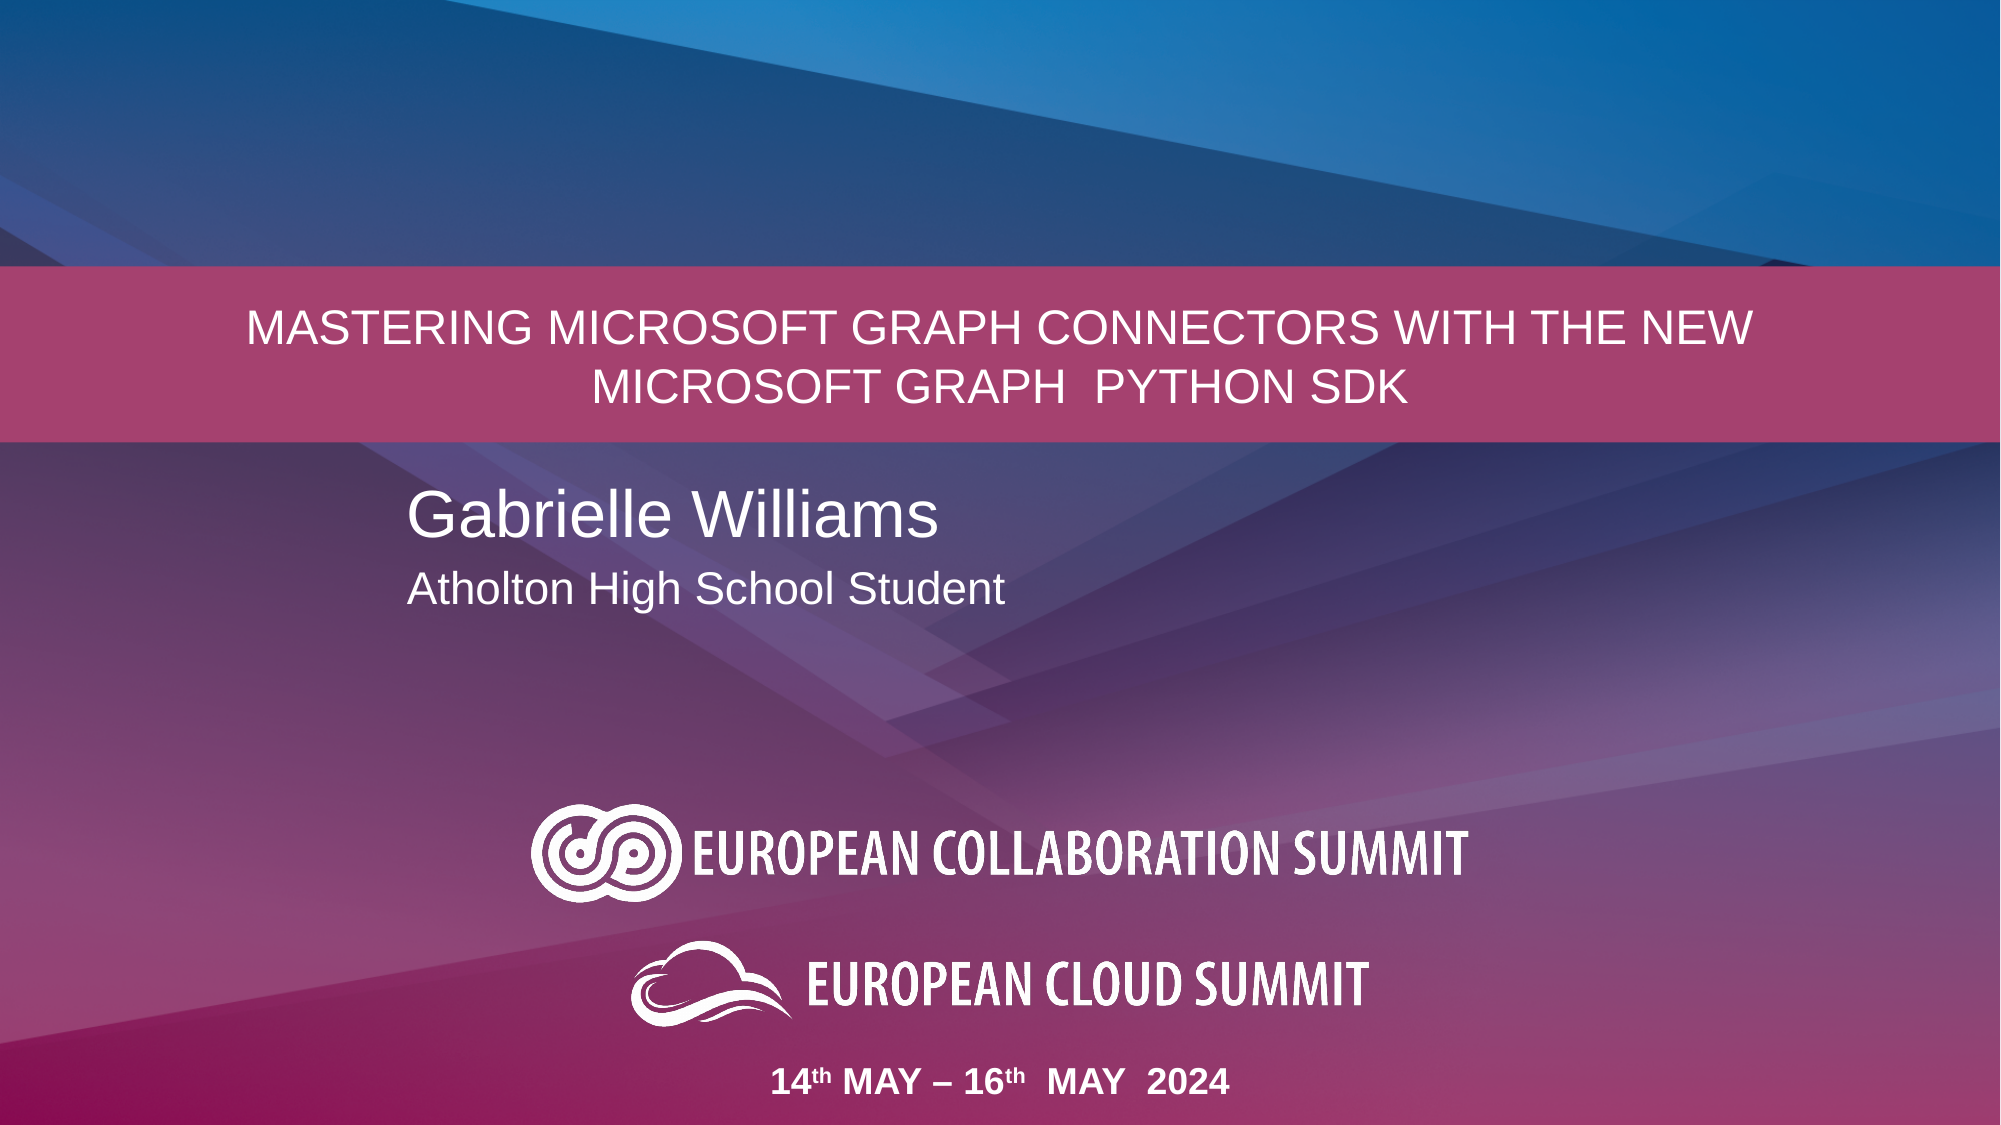

# Mastering Microsoft Graph Connectors with the new Microsoft Graph  Python SDK